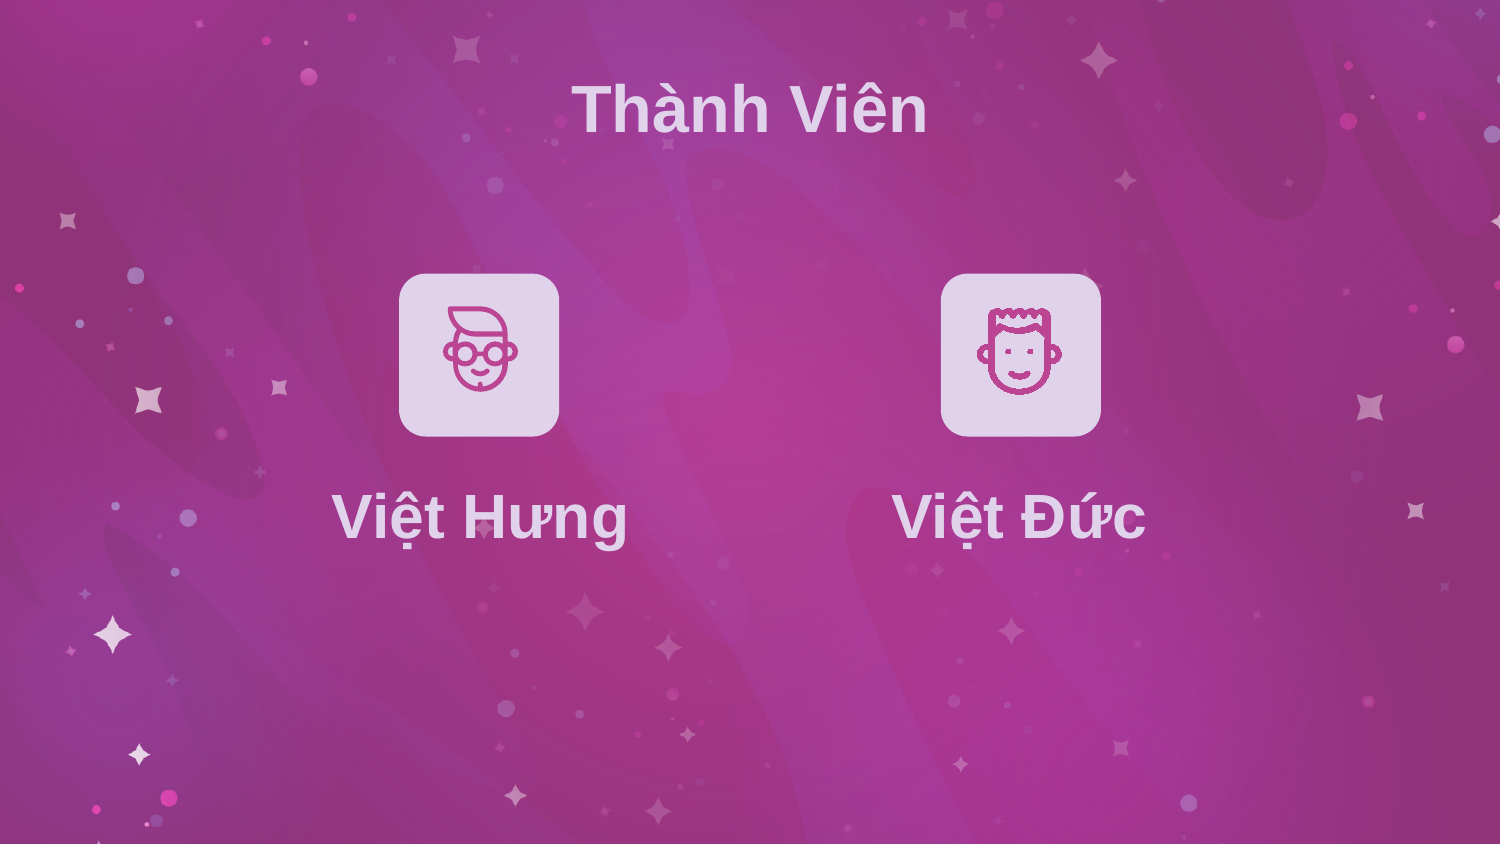

Thành Viên

# Việt Hưng
Việt Đức